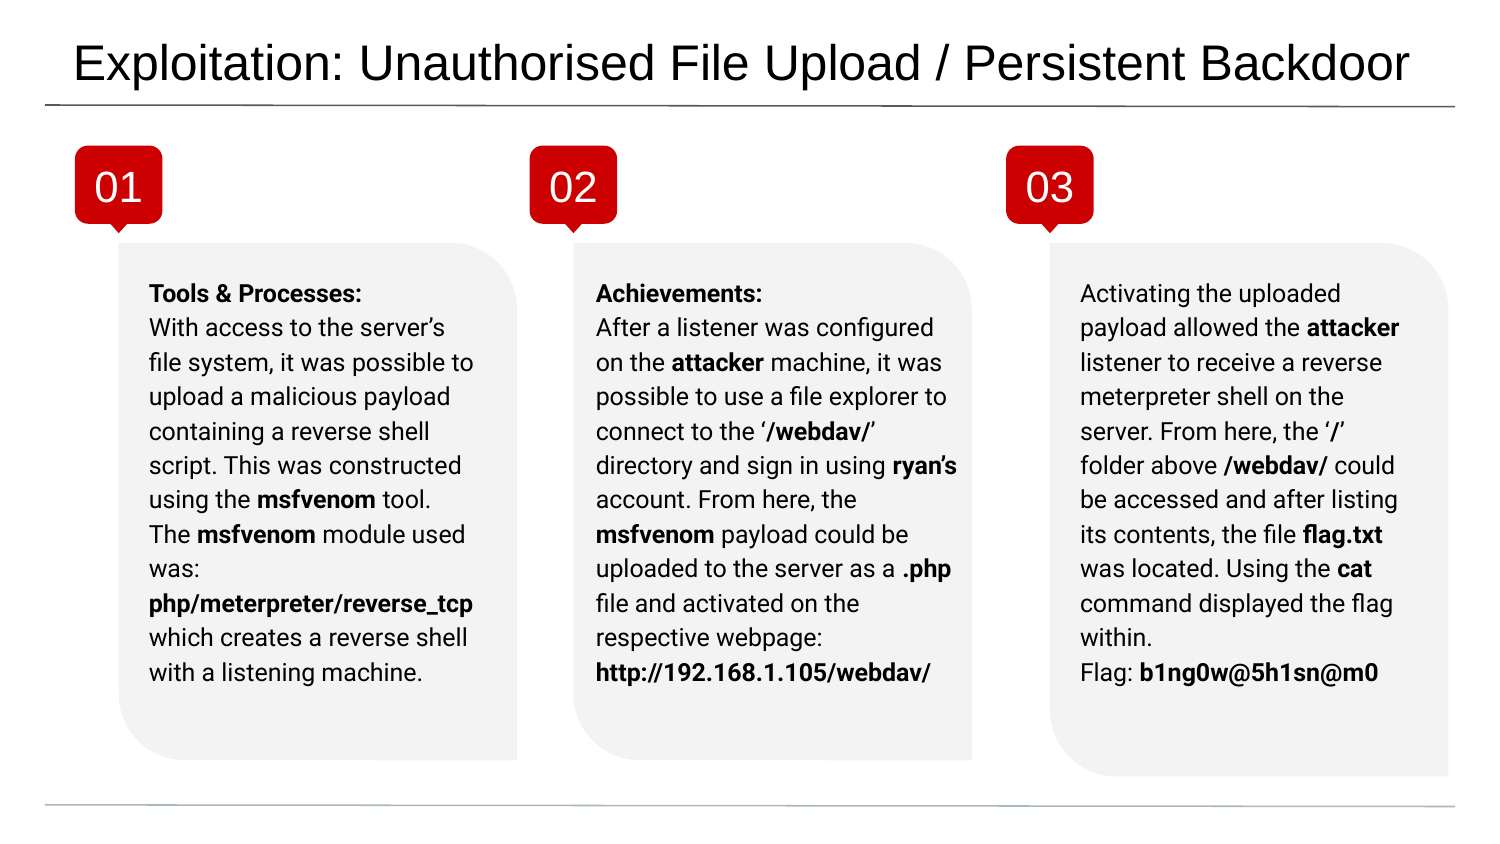

# Exploitation: Unauthorised File Upload / Persistent Backdoor
01

02

03

Tools & Processes:
With access to the server’s file system, it was possible to upload a malicious payload containing a reverse shell script. This was constructed using the msfvenom tool. The msfvenom module used was:
php/meterpreter/reverse_tcp
which creates a reverse shell with a listening machine.

Achievements:
After a listener was configured on the attacker machine, it was possible to use a file explorer to connect to the ‘/webdav/’ directory and sign in using ryan’s account. From here, the msfvenom payload could be uploaded to the server as a .php file and activated on the respective webpage:
http://192.168.1.105/webdav/

Activating the uploaded payload allowed the attacker listener to receive a reverse meterpreter shell on the server. From here, the ‘/’ folder above /webdav/ could be accessed and after listing its contents, the file flag.txt was located. Using the cat command displayed the flag within.
Flag: b1ng0w@5h1sn@m0